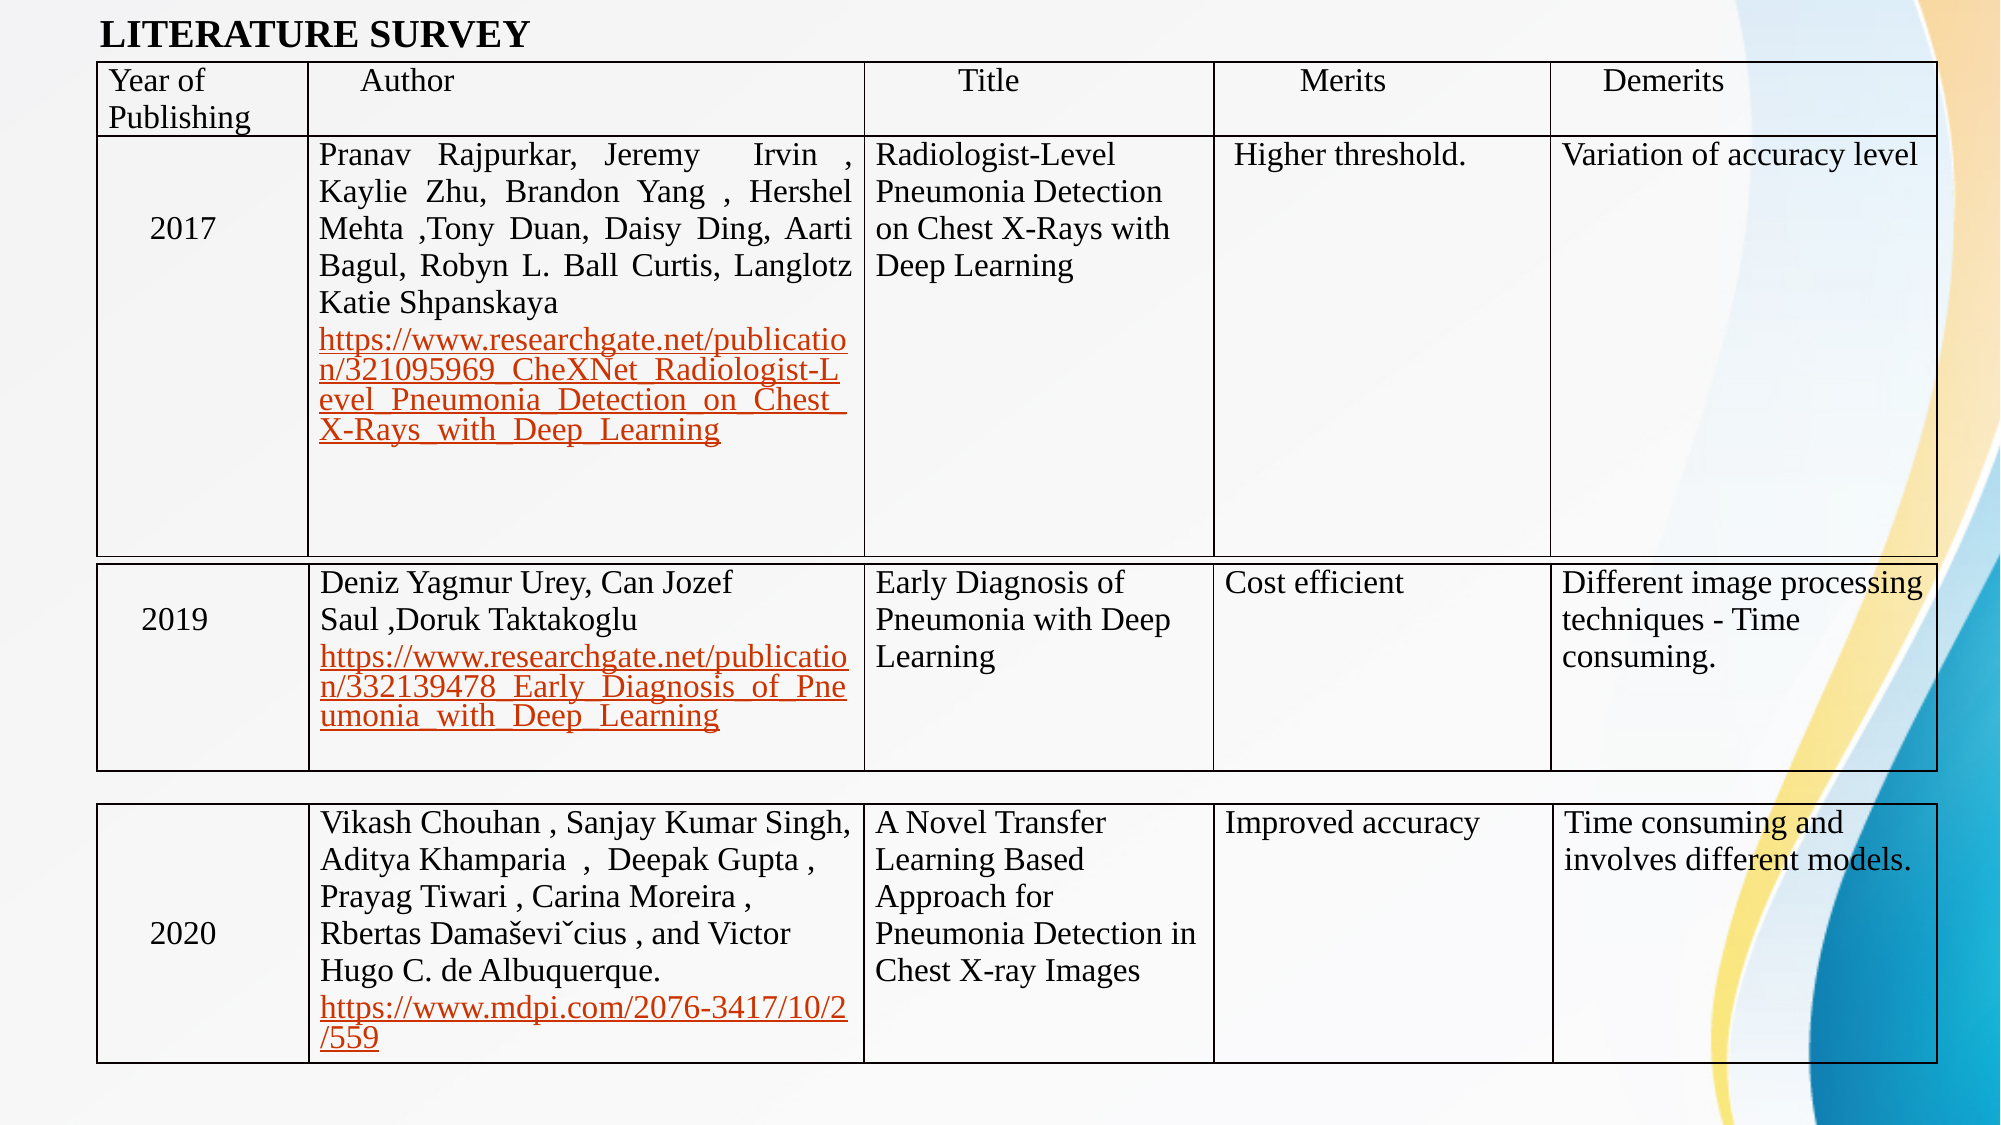

# LITERATURE SURVEY
| Year of Publishing | Author | Title | Merits | Demerits |
| --- | --- | --- | --- | --- |
| 2017 | Pranav Rajpurkar, Jeremy Irvin , Kaylie Zhu, Brandon Yang , Hershel Mehta ,Tony Duan, Daisy Ding, Aarti Bagul, Robyn L. Ball Curtis, Langlotz Katie Shpanskaya https://www.researchgate.net/publication/321095969\_CheXNet\_Radiologist-Level\_Pneumonia\_Detection\_on\_Chest\_X-Rays\_with\_Deep\_Learning | Radiologist-Level Pneumonia Detection on Chest X-Rays with Deep Learning | Higher threshold. | Variation of accuracy level |
| 2019 | Deniz Yagmur Urey, Can Jozef Saul ,Doruk Taktakoglu https://www.researchgate.net/publication/332139478\_Early\_Diagnosis\_of\_Pneumonia\_with\_Deep\_Learning | Early Diagnosis of Pneumonia with Deep Learning | Cost efficient | Different image processing techniques - Time consuming. |
| --- | --- | --- | --- | --- |
| 2020 | Vikash Chouhan , Sanjay Kumar Singh, Aditya Khamparia , Deepak Gupta , Prayag Tiwari , Carina Moreira , Rbertas Damaševiˇcius , and Victor Hugo C. de Albuquerque. https://www.mdpi.com/2076-3417/10/2/559 | A Novel Transfer Learning Based Approach for Pneumonia Detection in Chest X-ray Images | Improved accuracy | Time consuming and involves different models. |
| --- | --- | --- | --- | --- |